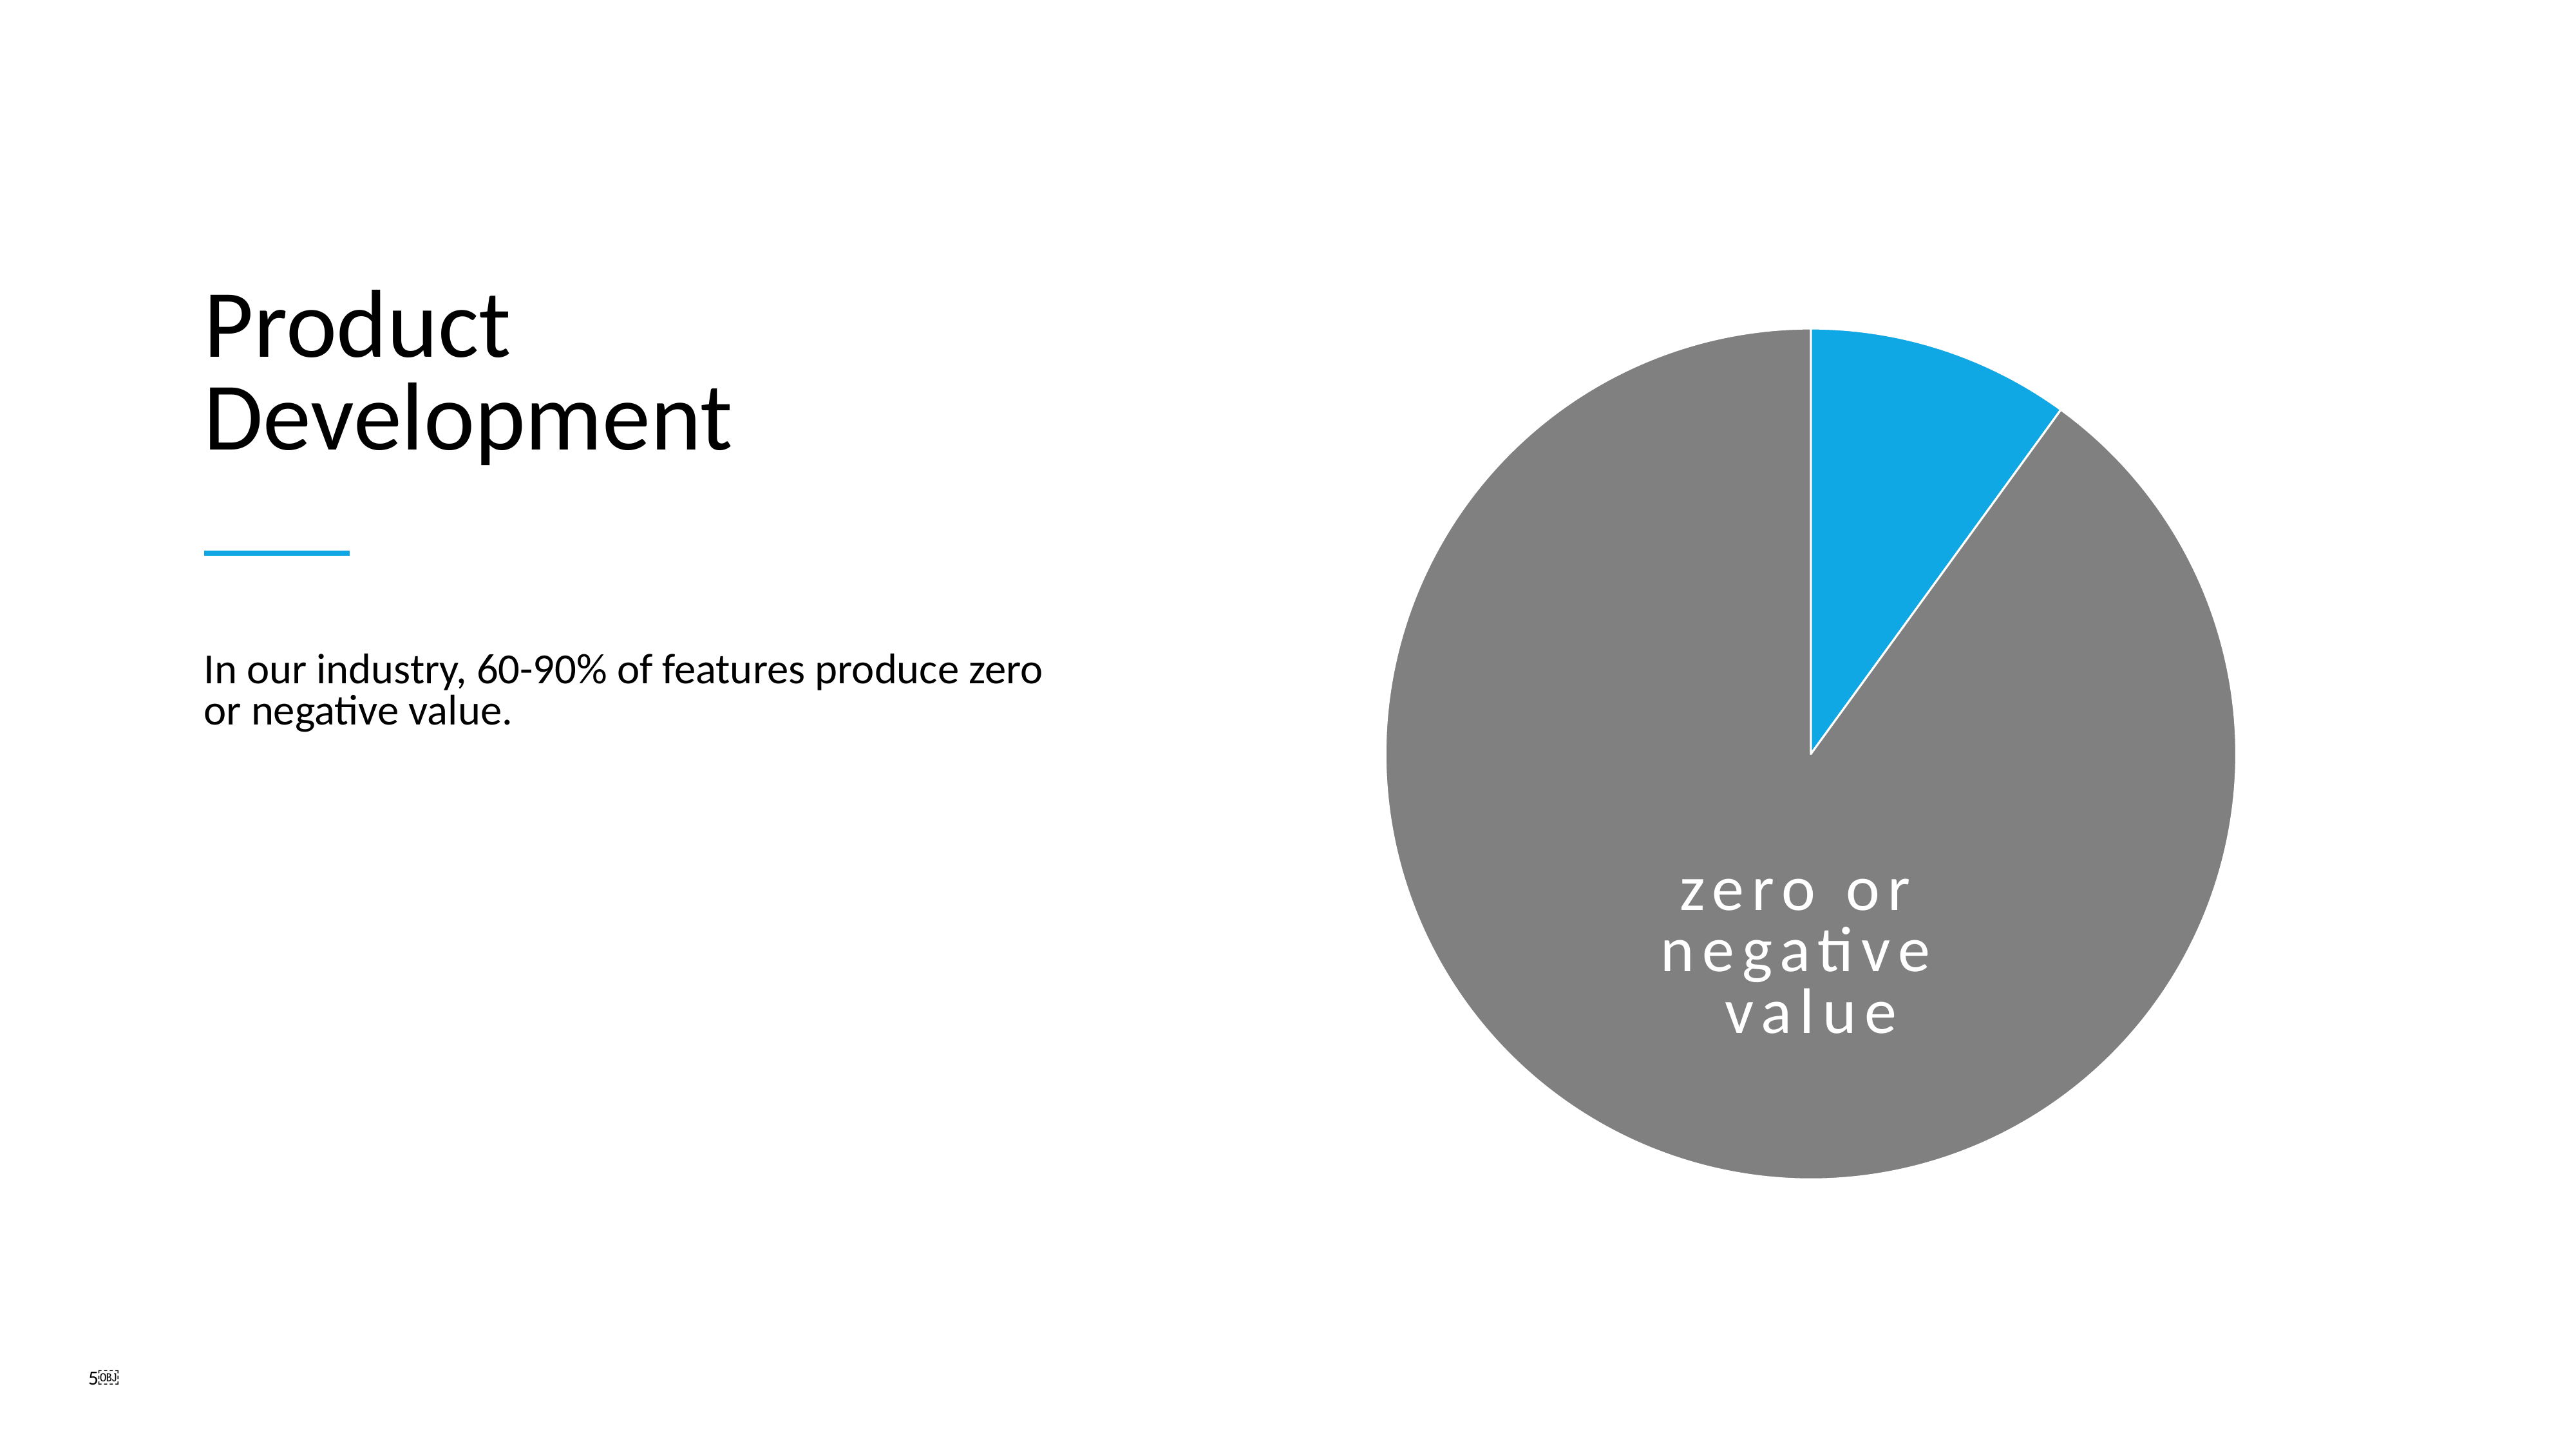

Product Development

### Chart

| Category | Sales |
|---|---|
| 1st Qtr | 10.0 |
| 2nd Qtr | 90.0 |
In our industry, 60-90% of features produce zero or negative value.
zero or
negative
value